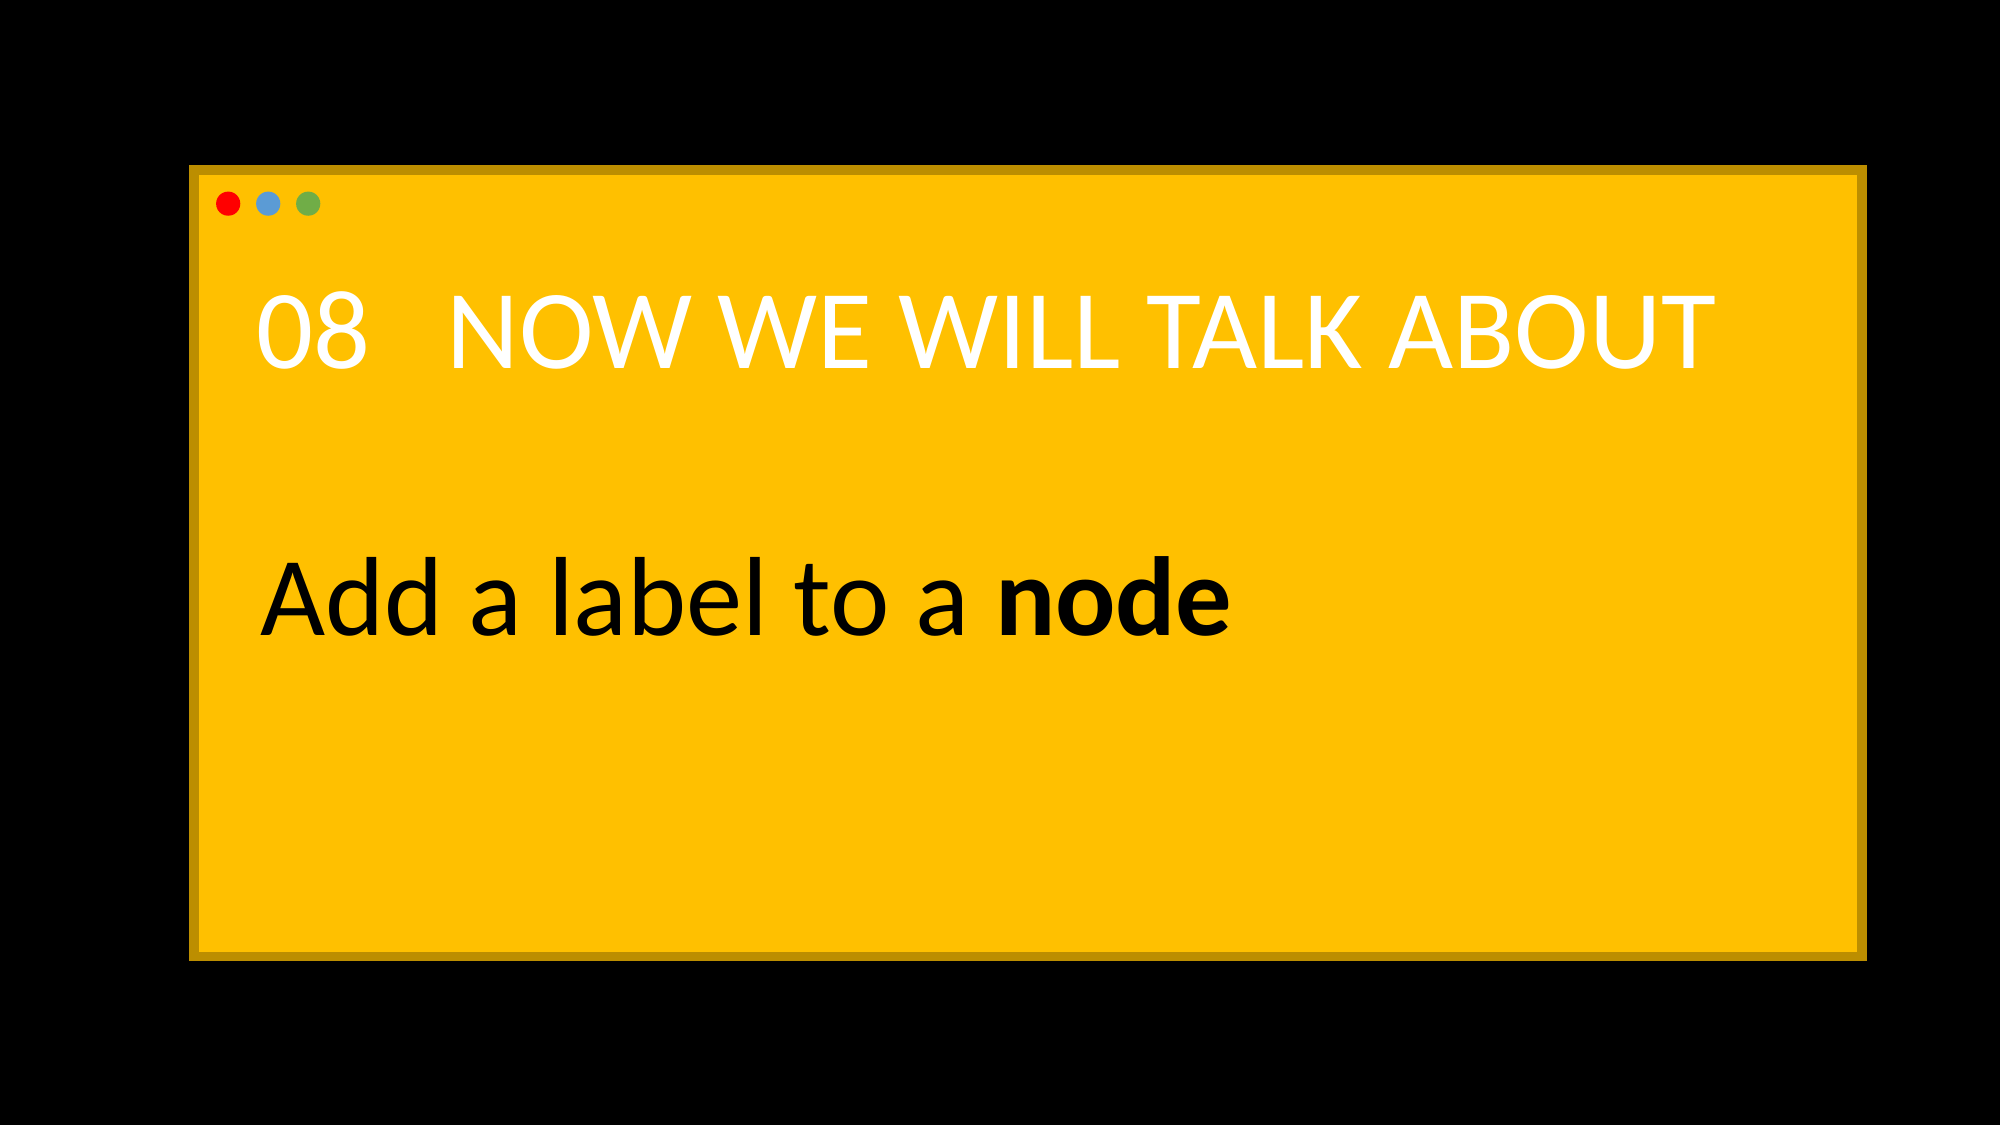

08   NOW WE WILL TALK ABOUT
Add a label to a node